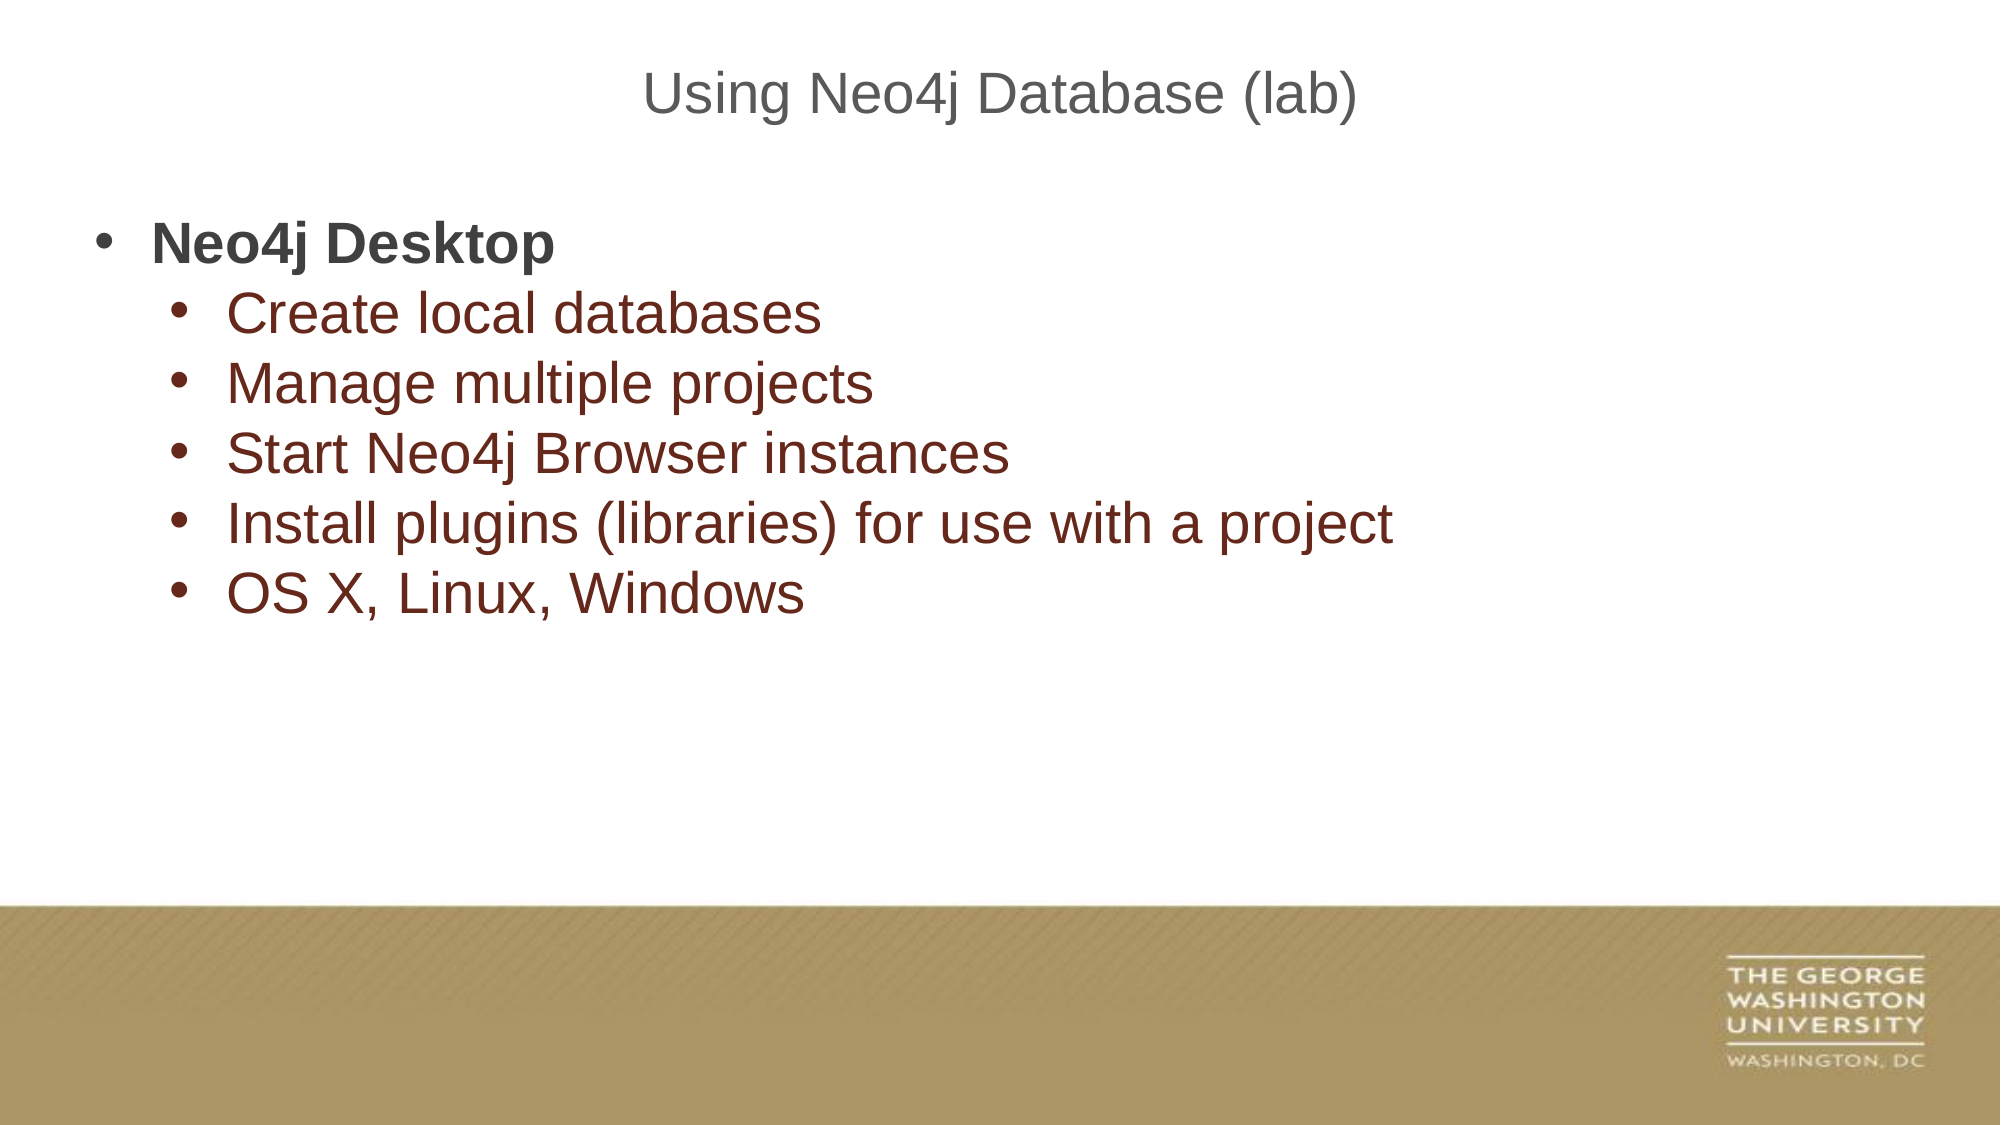

Using Neo4j Database (lab)
Neo4j Desktop
Create local databases
Manage multiple projects
Start Neo4j Browser instances
Install plugins (libraries) for use with a project
OS X, Linux, Windows